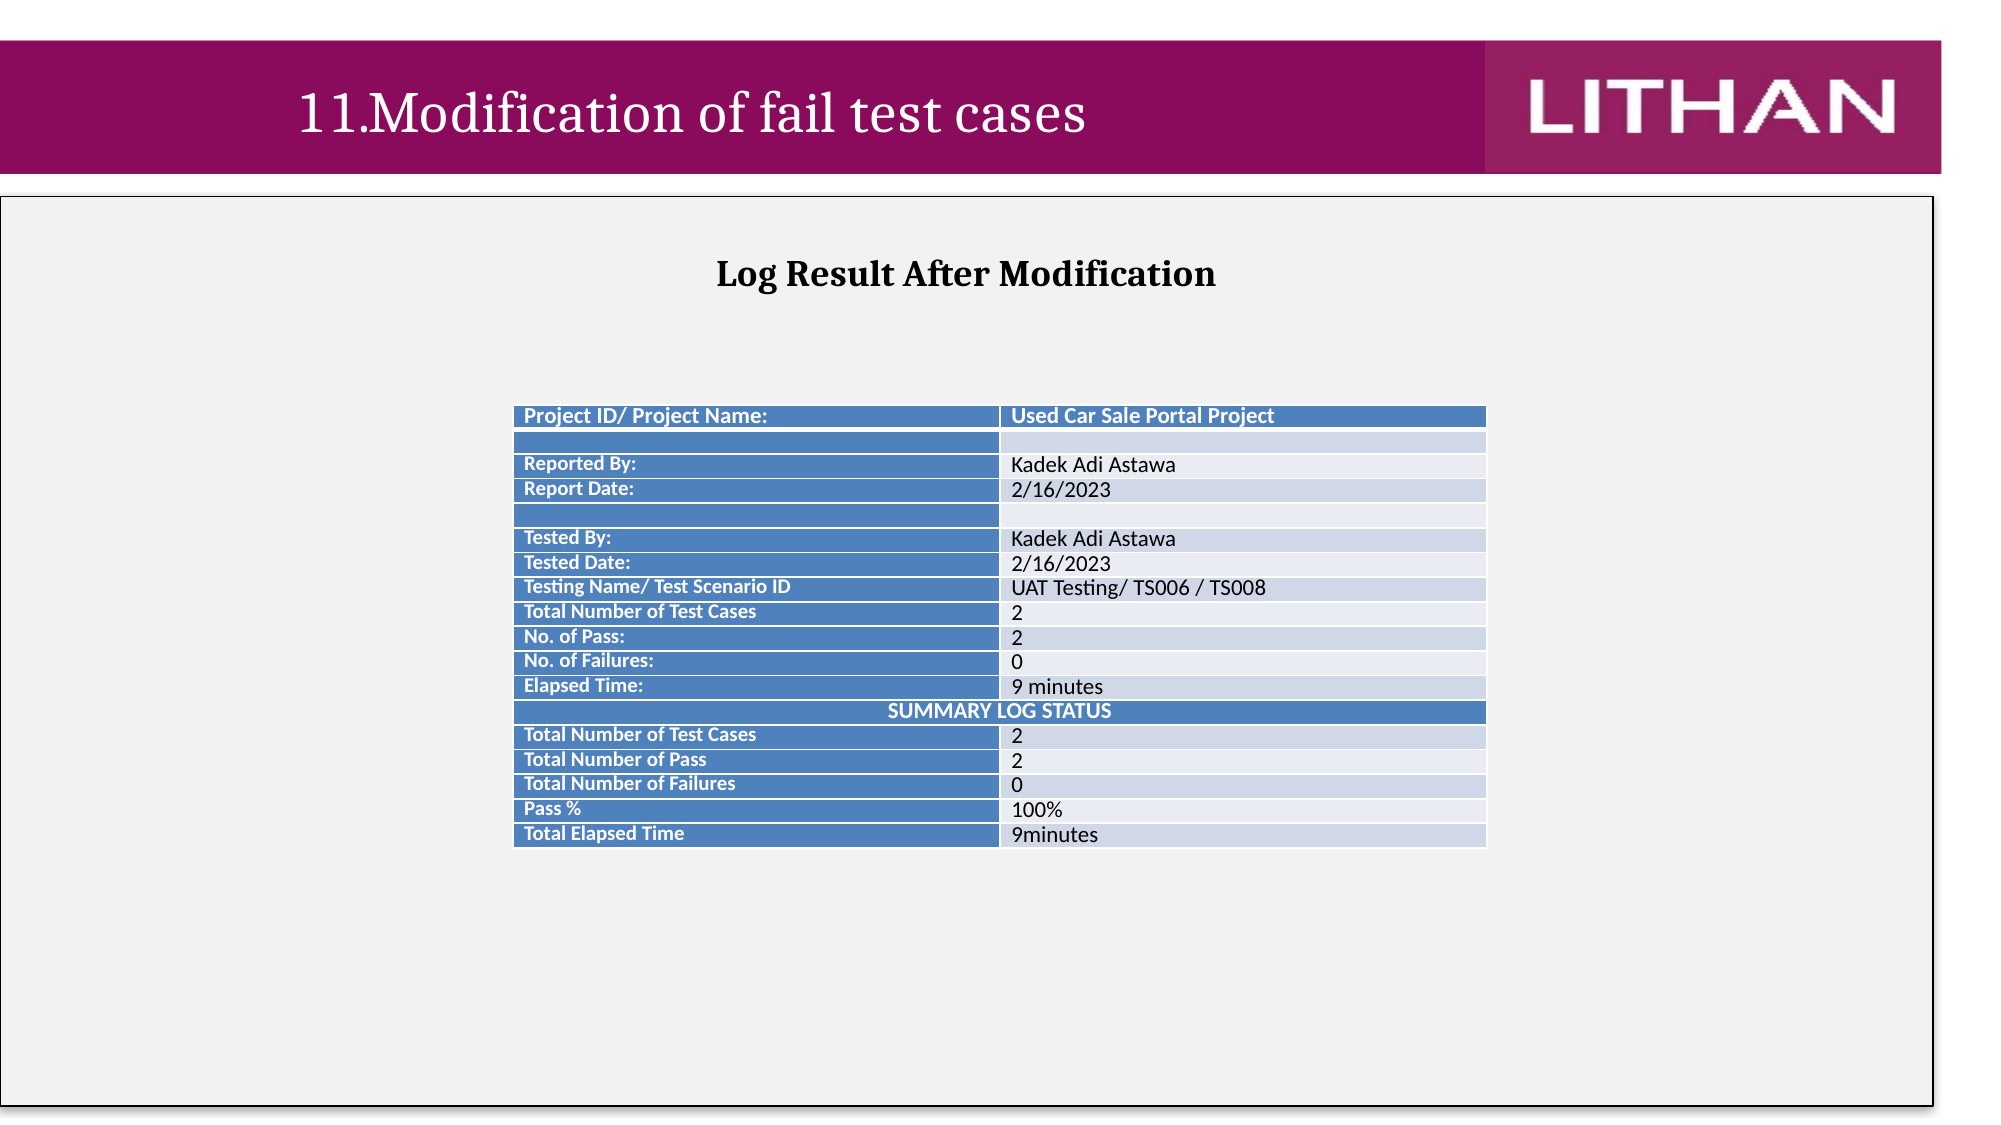

# 11.Modification of fail test cases

Log Result After Modification
| Project ID/ Project Name: | Used Car Sale Portal Project |
| --- | --- |
|  |  |
| Reported By: | Kadek Adi Astawa |
| Report Date: | 2/16/2023 |
|  |  |
| Tested By: | Kadek Adi Astawa |
| Tested Date: | 2/16/2023 |
| Testing Name/ Test Scenario ID | UAT Testing/ TS006 / TS008 |
| Total Number of Test Cases | 2 |
| No. of Pass: | 2 |
| No. of Failures: | 0 |
| Elapsed Time: | 9 minutes |
| SUMMARY LOG STATUS |  |
| Total Number of Test Cases | 2 |
| Total Number of Pass | 2 |
| Total Number of Failures | 0 |
| Pass % | 100% |
| Total Elapsed Time | 9minutes |